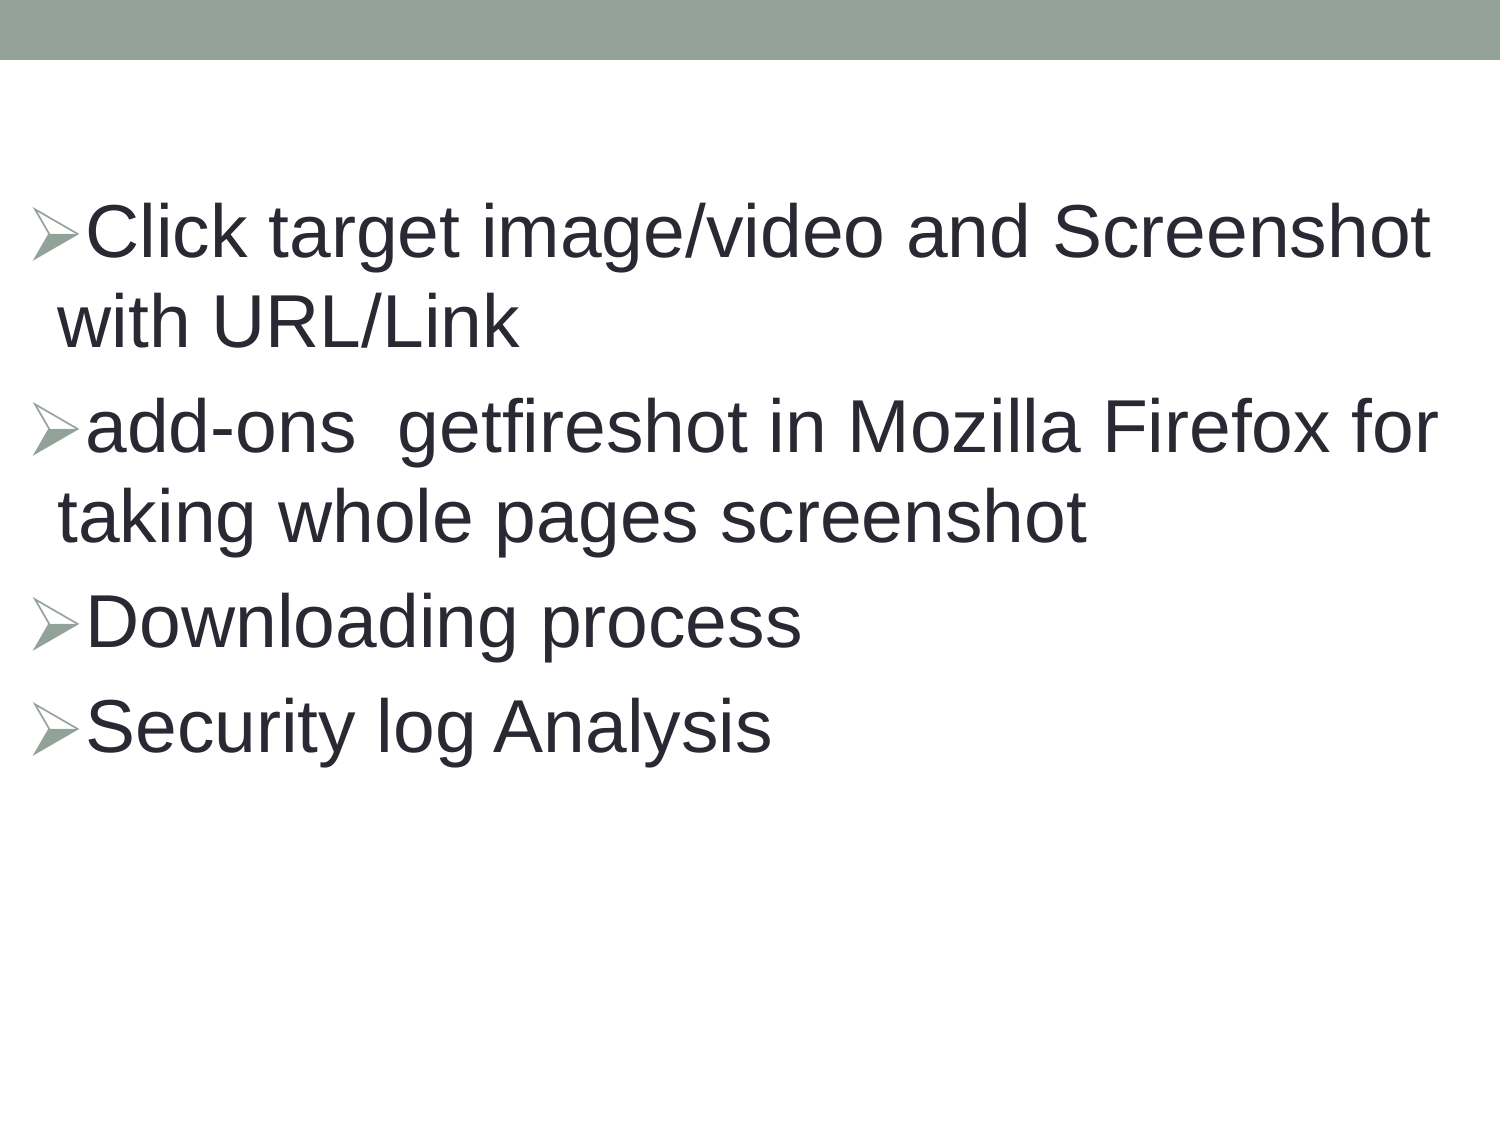

Click target image/video and Screenshot with URL/Link
add-ons  getfireshot in Mozilla Firefox for taking whole pages screenshot
Downloading process
Security log Analysis